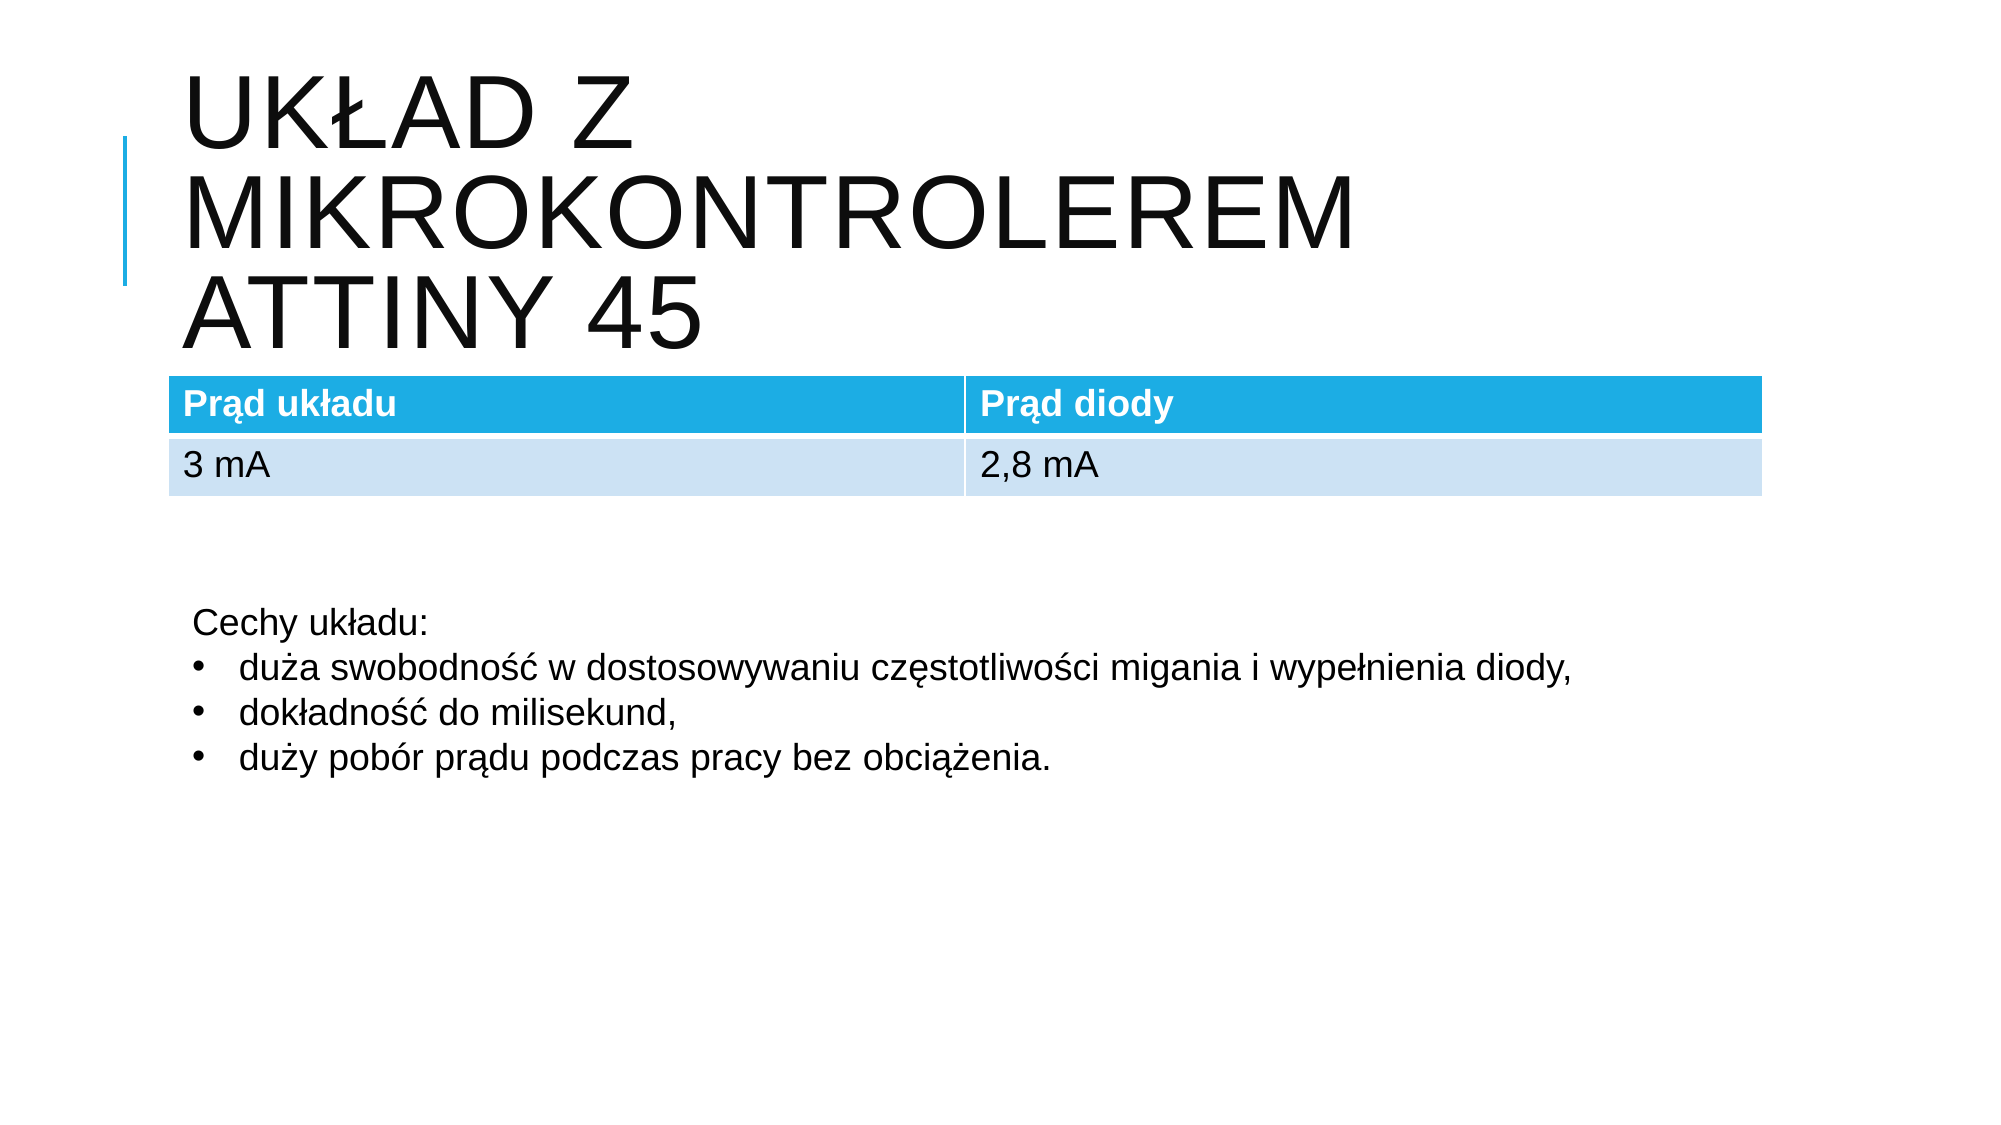

# Układ z mikrokontrolerem ATTIny 45
| Prąd układu | Prąd diody |
| --- | --- |
| 3 mA | 2,8 mA |
Cechy układu:
duża swobodność w dostosowywaniu częstotliwości migania i wypełnienia diody,
dokładność do milisekund,
duży pobór prądu podczas pracy bez obciążenia.